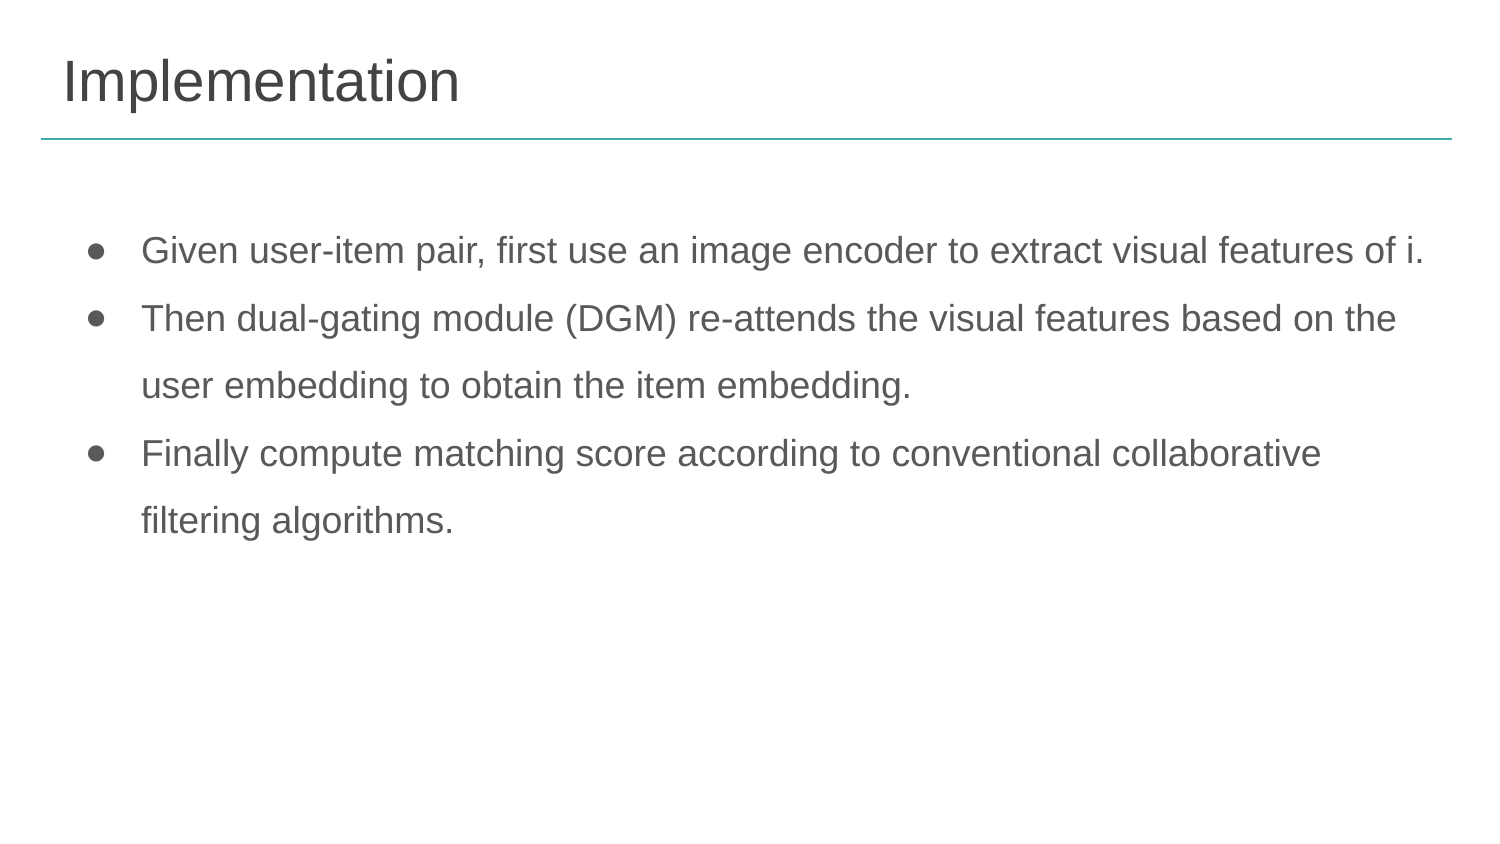

# Implementation

Given user-item pair, first use an image encoder to extract visual features of i.
Then dual-gating module (DGM) re-attends the visual features based on the user embedding to obtain the item embedding.
Finally compute matching score according to conventional collaborative filtering algorithms.